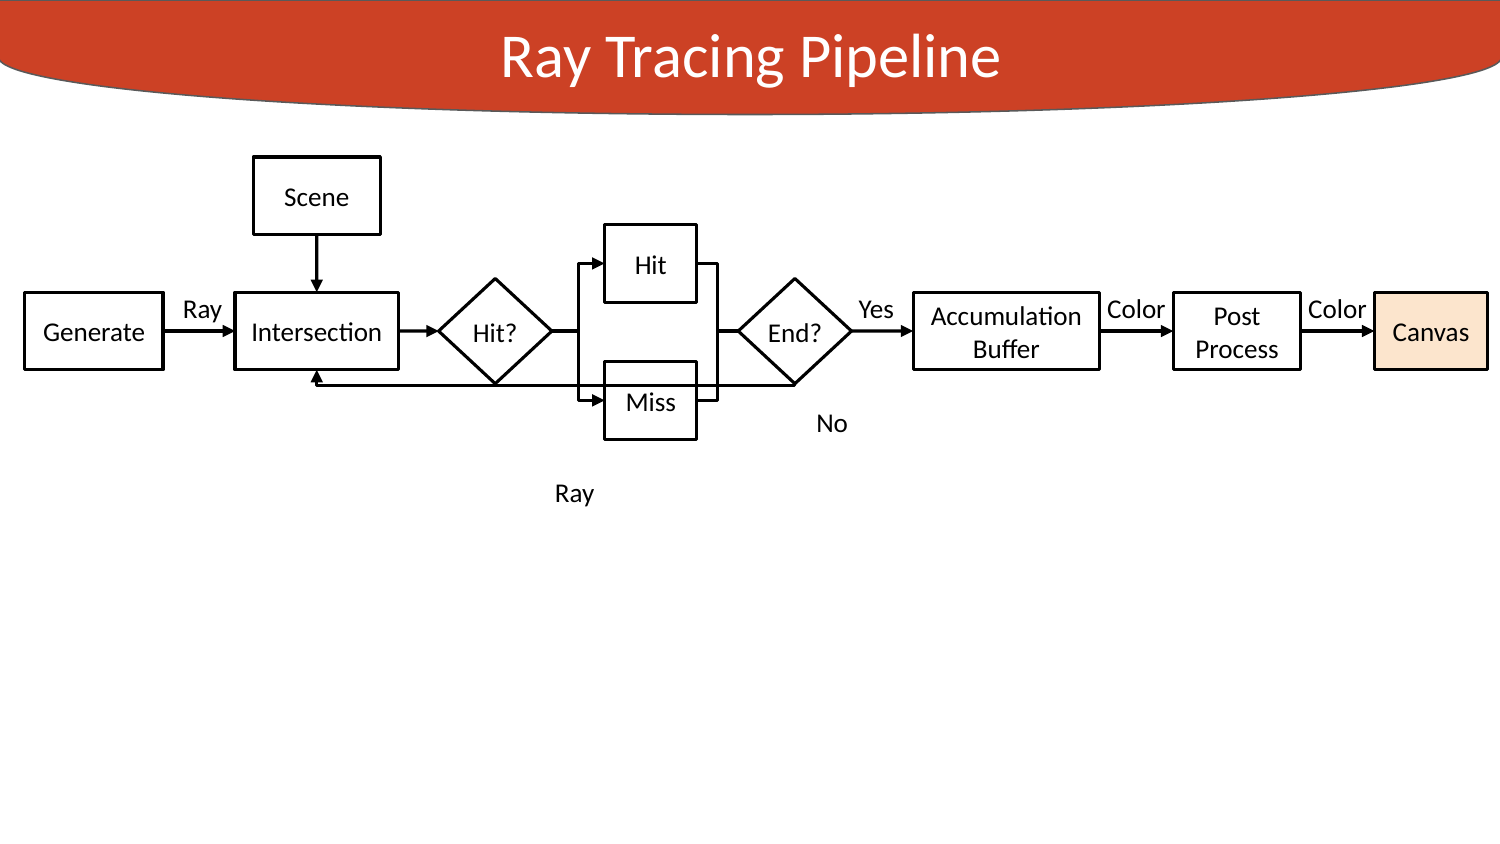

Ray Tracing Pipeline
Experiments
Scene
Hit

Ray
Yes
Color
Color
Generate
Accumulation Buffer
Post Process
Canvas
Intersection
Hit?
End?
Miss
No
Ray